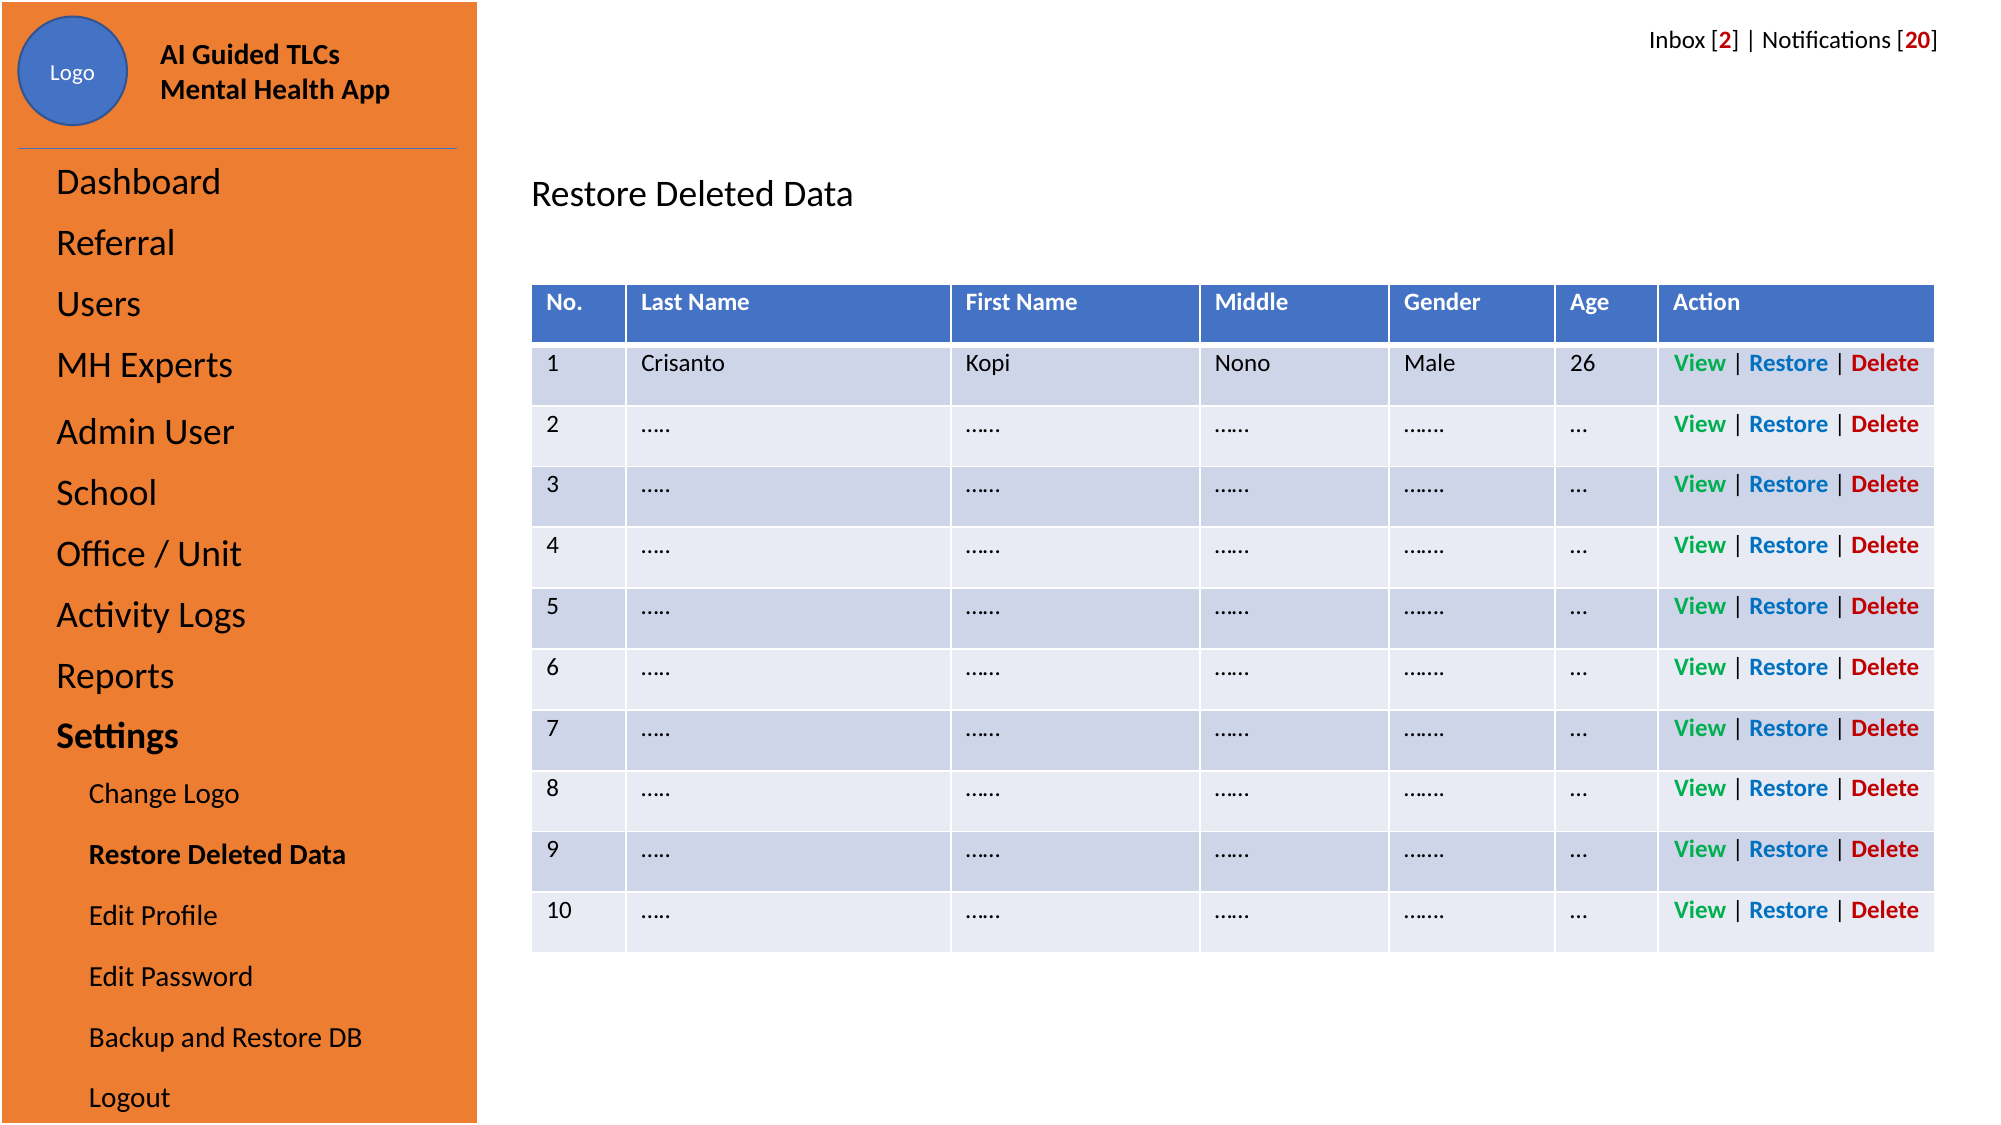

Logo
AI Guided TLCs Mental Health App
Inbox [2] | Notifications [20]
| Dashboard |
| --- |
| Referral |
| Users |
| MH Experts |
| Admin User |
| School |
| Office / Unit |
| Activity Logs |
| Reports |
| Settings |
| Change Logo |
| Restore Deleted Data |
| Edit Profile |
| Edit Password |
| Backup and Restore DB |
| Logout |
Restore Deleted Data
| No. | Last Name | First Name | Middle | Gender | Age | Action |
| --- | --- | --- | --- | --- | --- | --- |
| 1 | Crisanto | Kopi | Nono | Male | 26 | View | Restore | Delete |
| 2 | ….. | …… | …… | ……. | … | View | Restore | Delete |
| 3 | ….. | …… | …… | ……. | … | View | Restore | Delete |
| 4 | ….. | …… | …… | ……. | … | View | Restore | Delete |
| 5 | ….. | …… | …… | ……. | … | View | Restore | Delete |
| 6 | ….. | …… | …… | ……. | … | View | Restore | Delete |
| 7 | ….. | …… | …… | ……. | … | View | Restore | Delete |
| 8 | ….. | …… | …… | ……. | … | View | Restore | Delete |
| 9 | ….. | …… | …… | ……. | … | View | Restore | Delete |
| 10 | ….. | …… | …… | ……. | … | View | Restore | Delete |